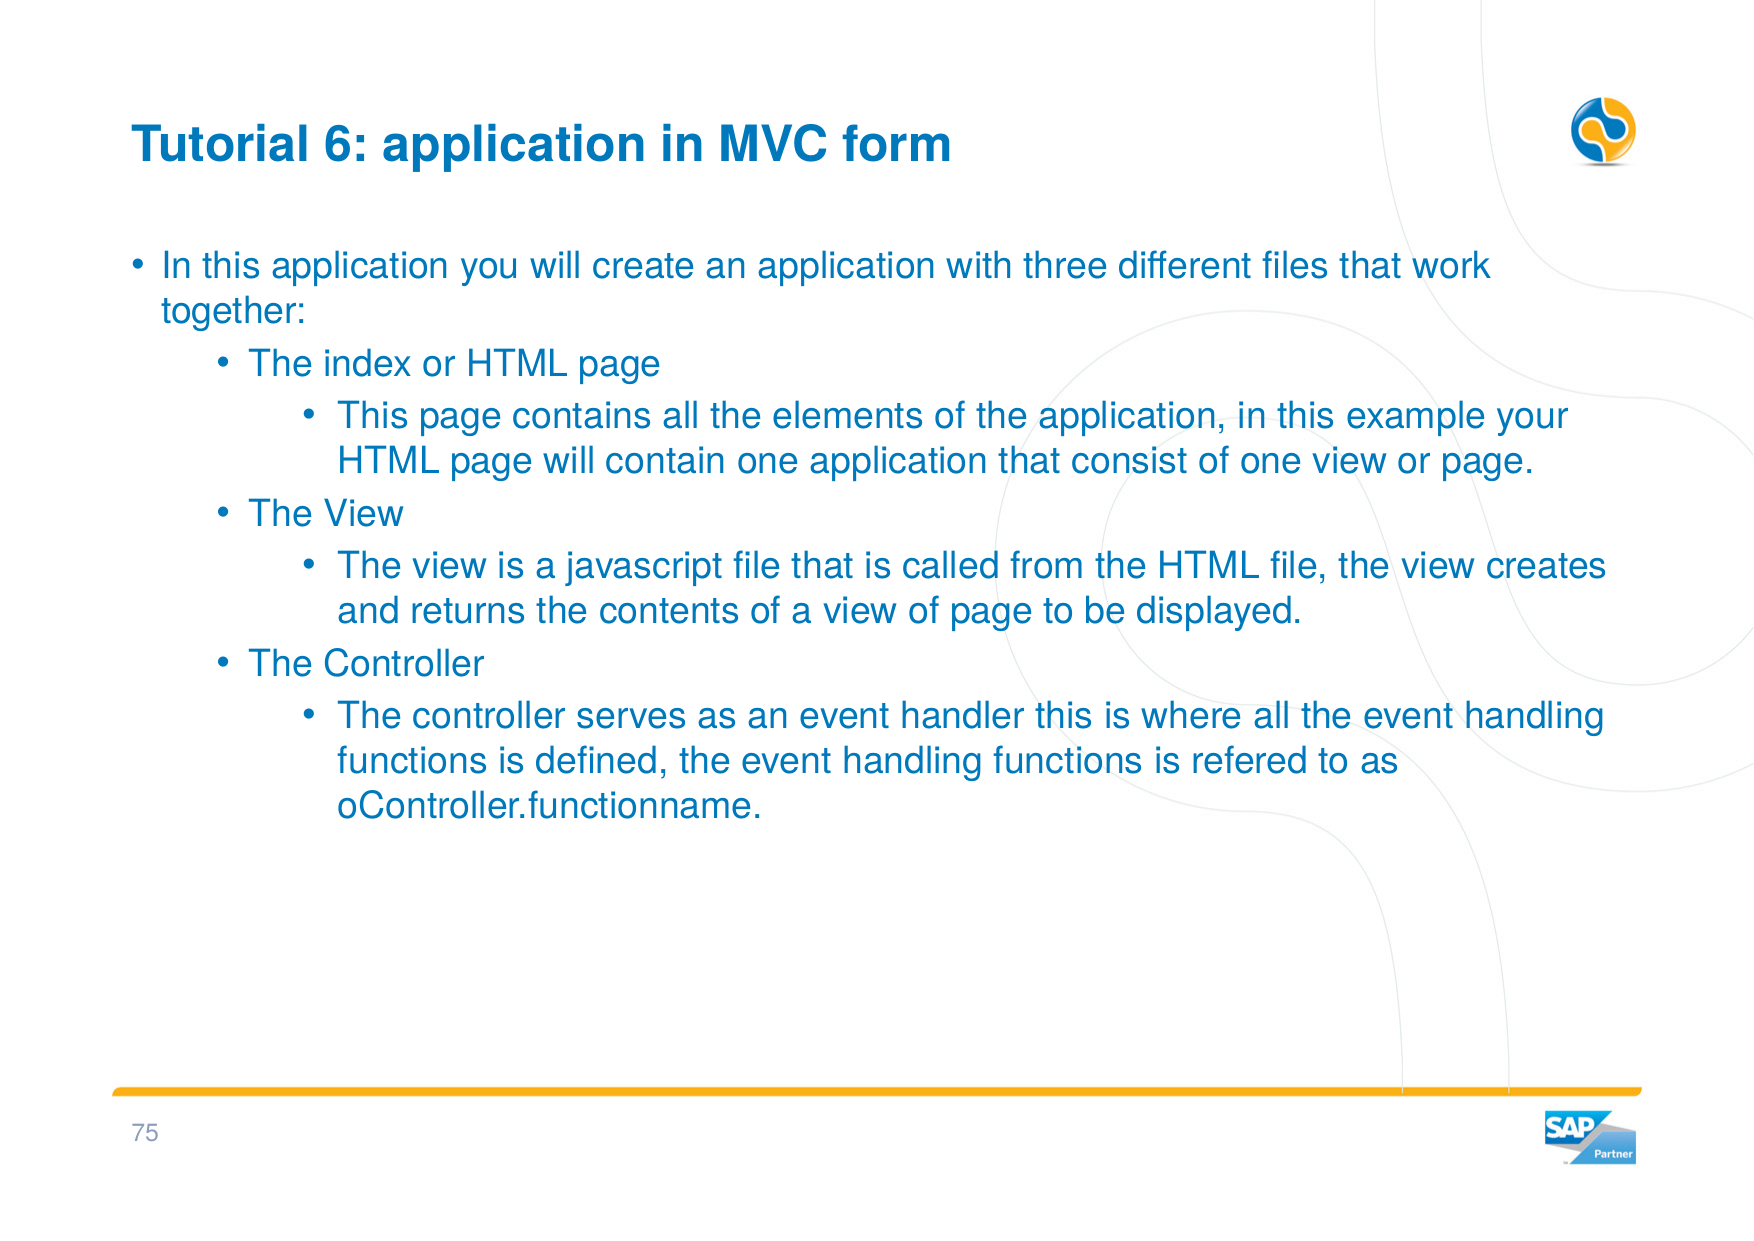

# Tutorial 6: application in MVC form
In this application you will create an application with three different files that work together:
The index or HTML page
This page contains all the elements of the application, in this example your HTML page will contain one application that consist of one view or page.
The View
The view is a javascript file that is called from the HTML file, the view creates and returns the contents of a view of page to be displayed.
The Controller
The controller serves as an event handler this is where all the event handling functions is defined, the event handling functions is refered to as oController.functionname.
75